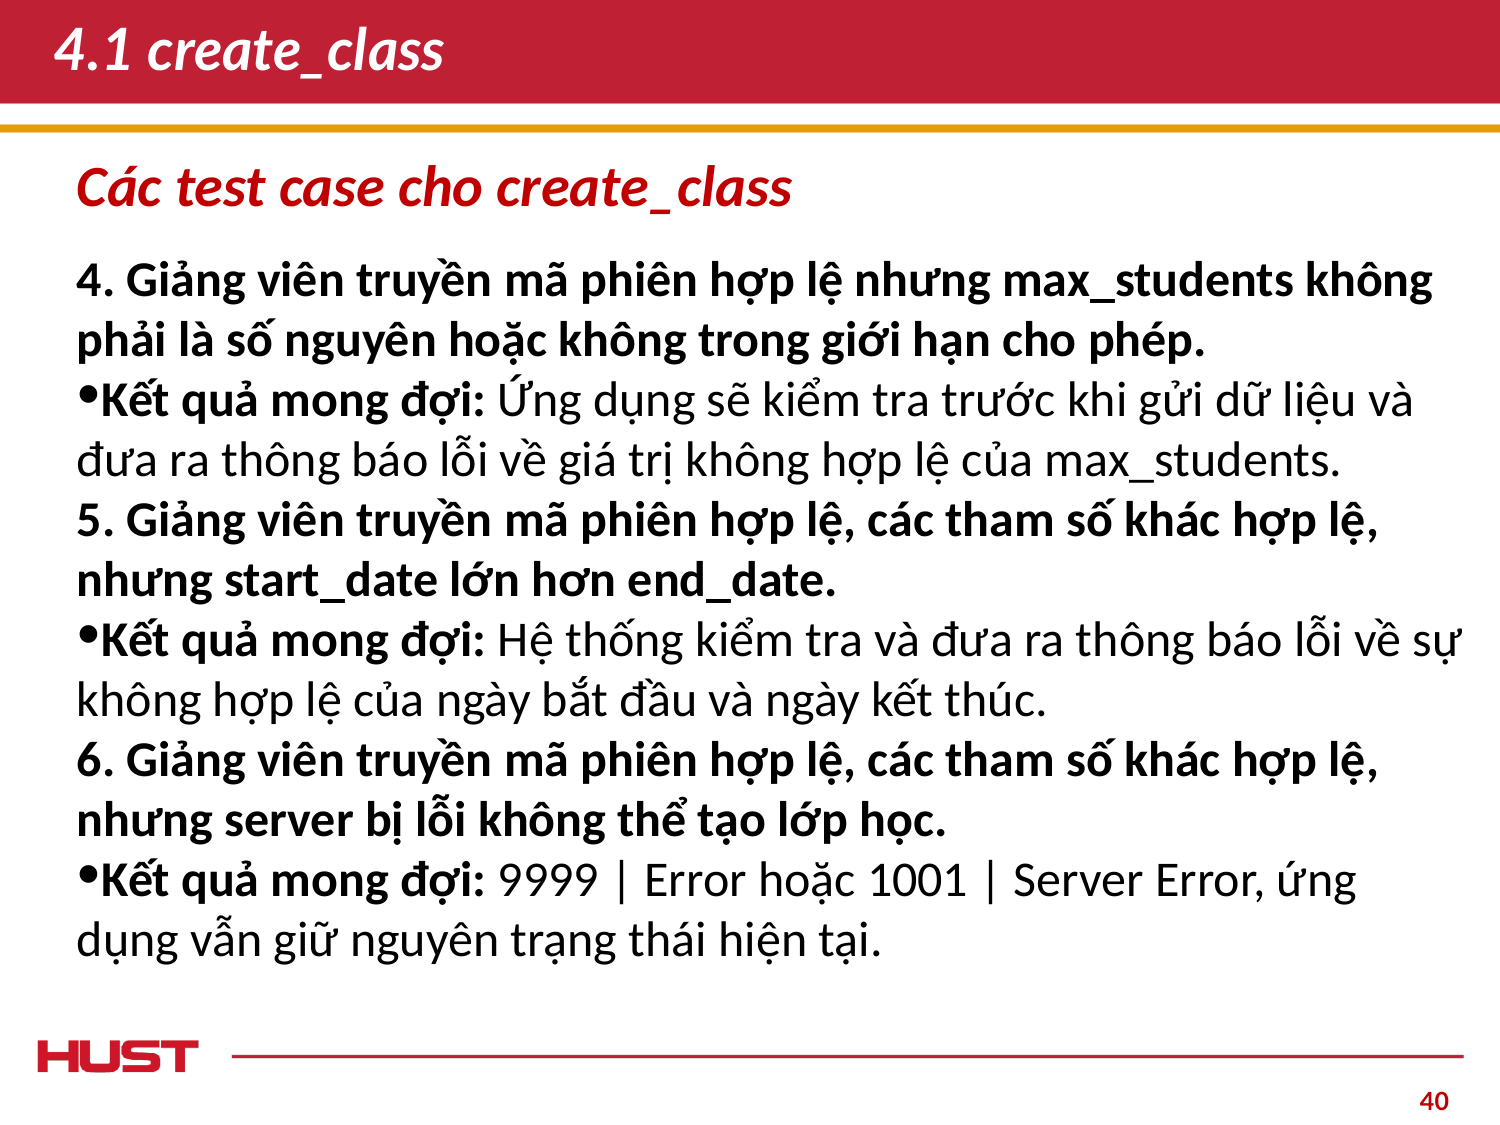

# 4.1 create_class
Các test case cho create_class

4. Giảng viên truyền mã phiên hợp lệ nhưng max_students không phải là số nguyên hoặc không trong giới hạn cho phép.
Kết quả mong đợi: Ứng dụng sẽ kiểm tra trước khi gửi dữ liệu và đưa ra thông báo lỗi về giá trị không hợp lệ của max_students.
5. Giảng viên truyền mã phiên hợp lệ, các tham số khác hợp lệ, nhưng start_date lớn hơn end_date.
Kết quả mong đợi: Hệ thống kiểm tra và đưa ra thông báo lỗi về sự không hợp lệ của ngày bắt đầu và ngày kết thúc.
6. Giảng viên truyền mã phiên hợp lệ, các tham số khác hợp lệ, nhưng server bị lỗi không thể tạo lớp học.
Kết quả mong đợi: 9999 | Error hoặc 1001 | Server Error, ứng dụng vẫn giữ nguyên trạng thái hiện tại.

40